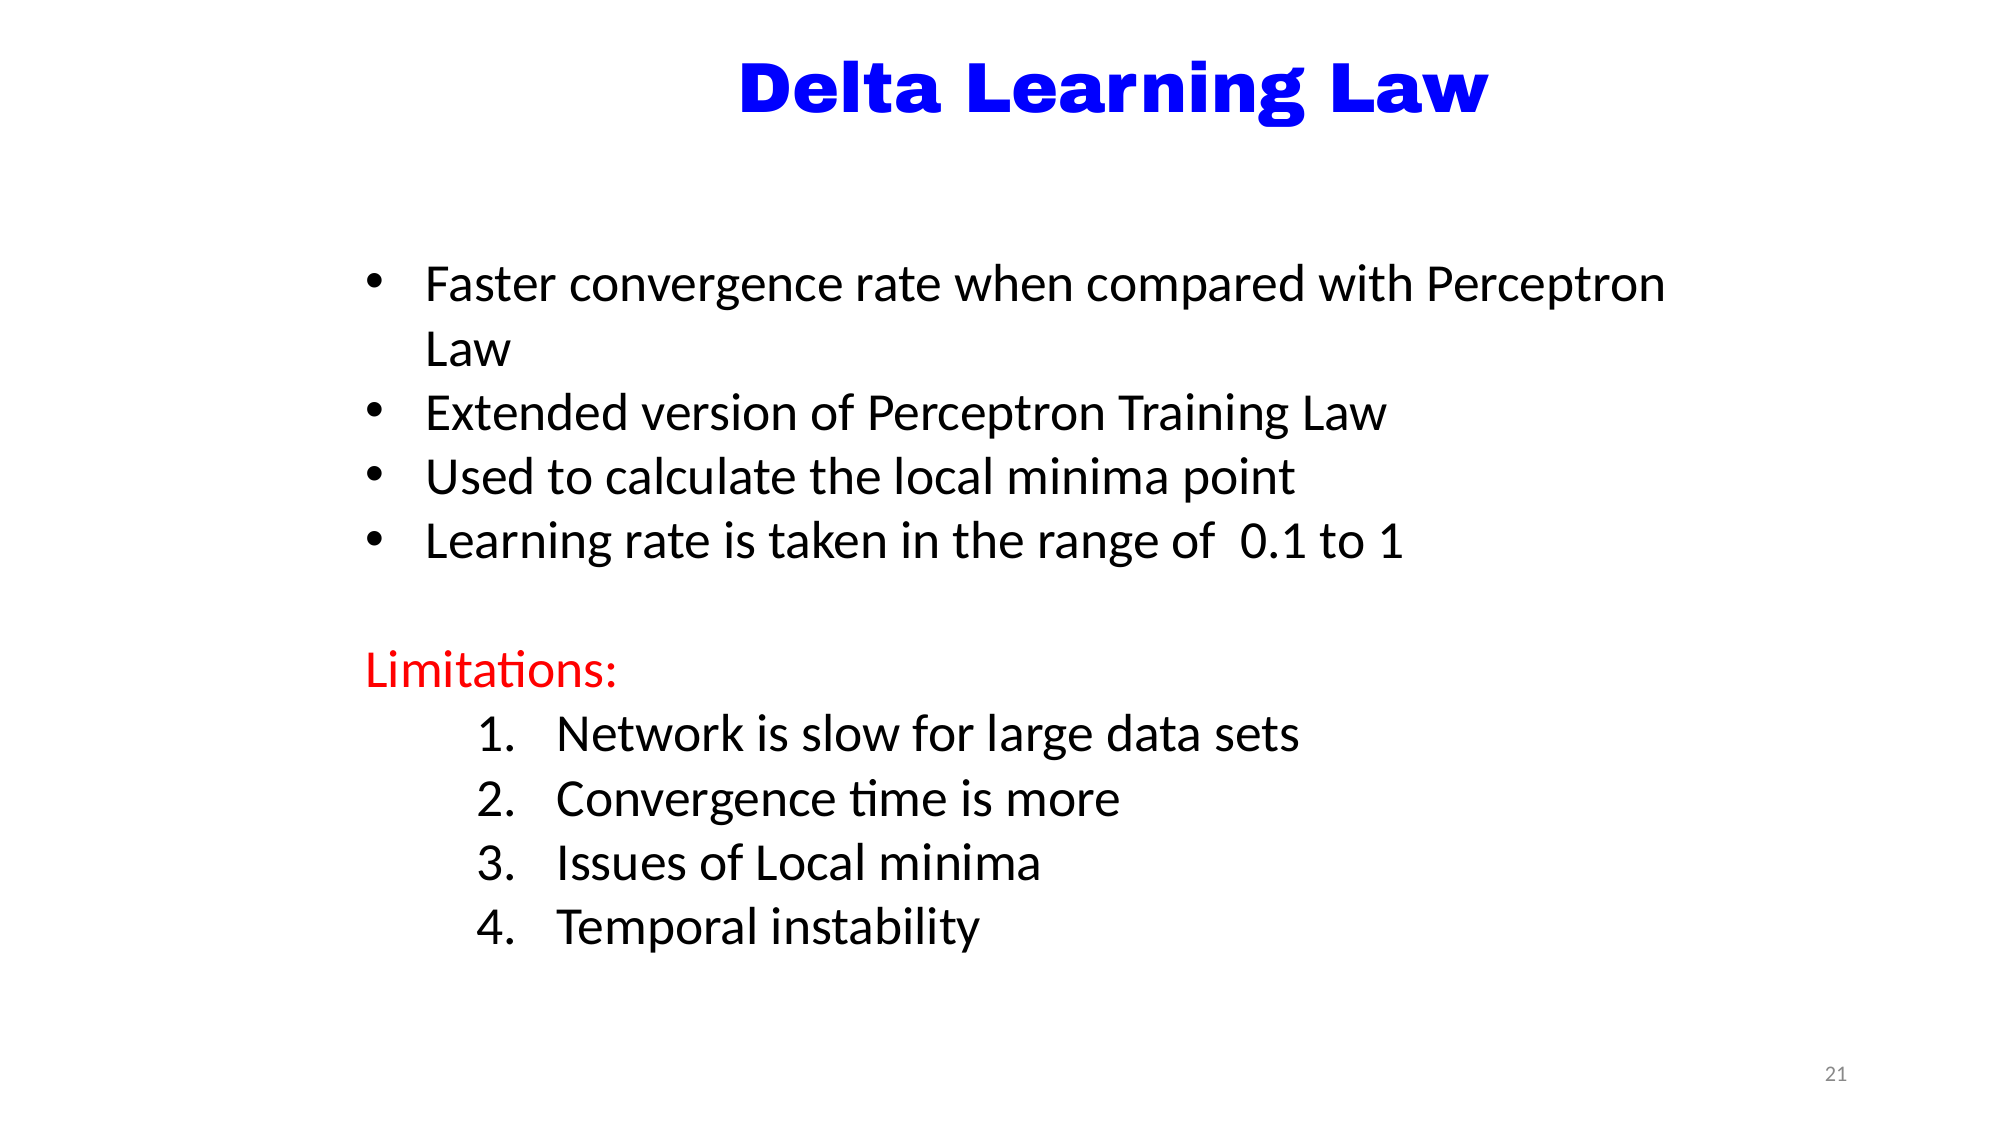

# Delta Learning Law
Faster convergence rate when compared with Perceptron Law
Extended version of Perceptron Training Law
Used to calculate the local minima point
Learning rate is taken in the range of  0.1 to 1

Limitations:
Network is slow for large data sets
Convergence time is more
Issues of Local minima
Temporal instability
21